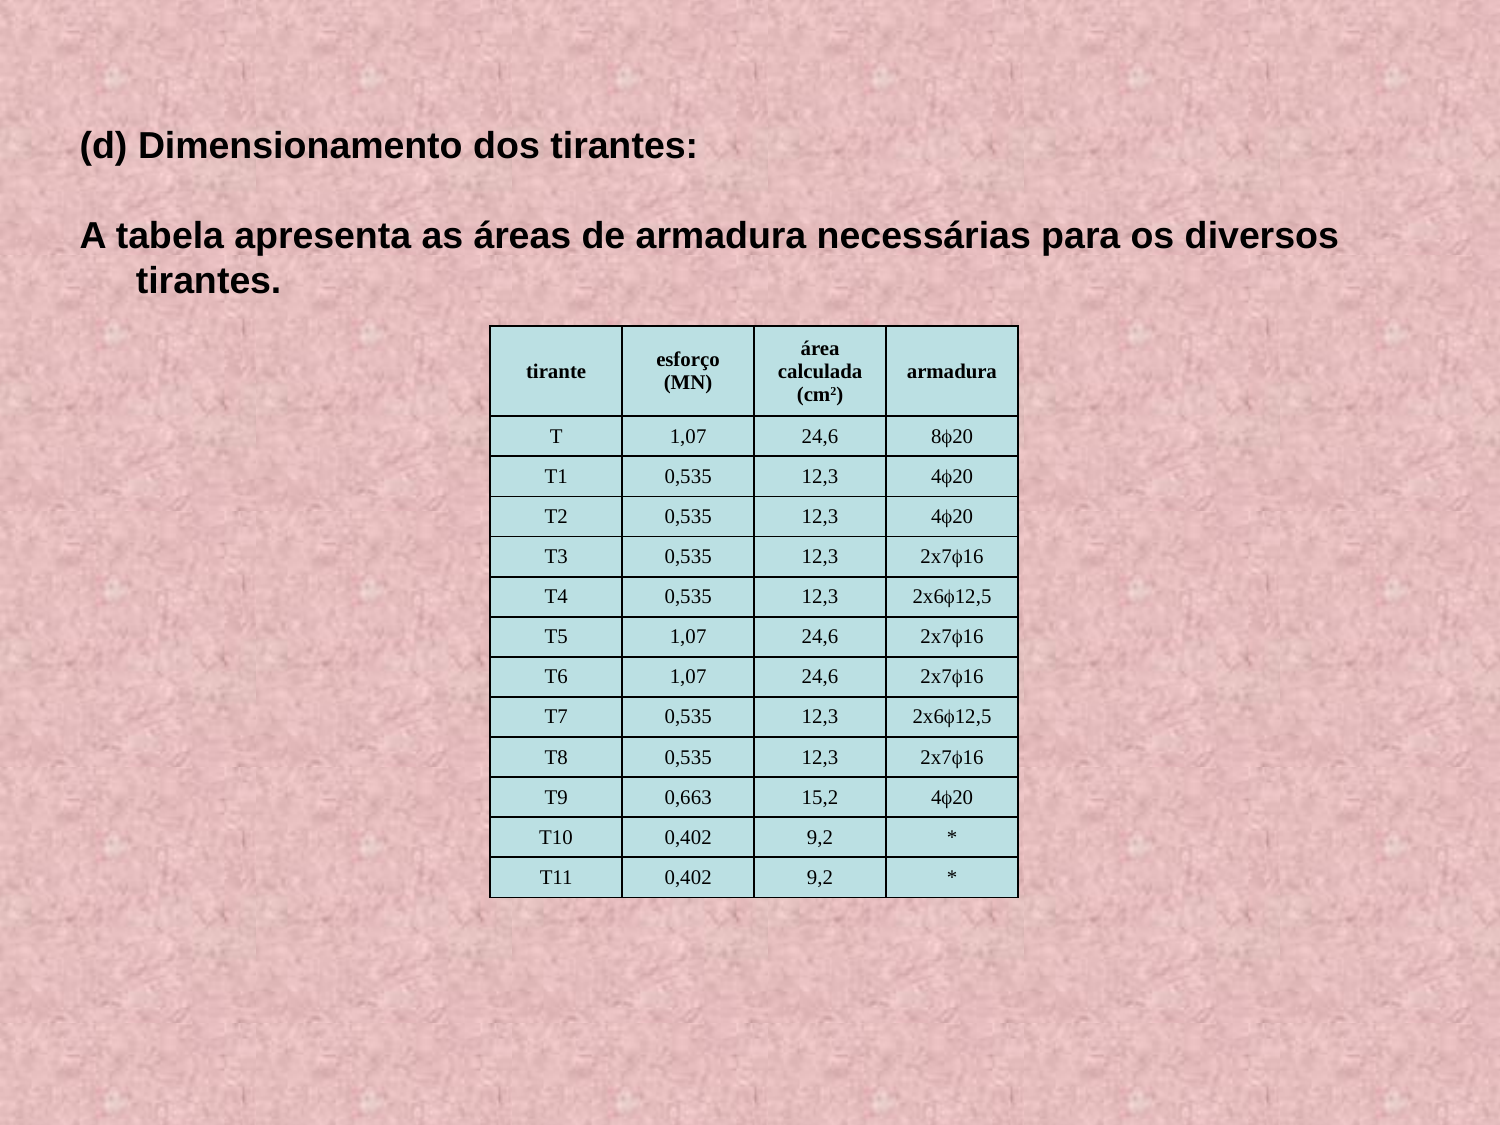

(d) Dimensionamento dos tirantes:

A tabela apresenta as áreas de armadura necessárias para os diversos tirantes.

| tirante | esforço (MN) | área calculada (cm2) | armadura |
| --- | --- | --- | --- |
| T | 1,07 | 24,6 | 8φ20 |
| T1 | 0,535 | 12,3 | 4φ20 |
| T2 | 0,535 | 12,3 | 4φ20 |
| T3 | 0,535 | 12,3 | 2x7φ16 |
| T4 | 0,535 | 12,3 | 2x6φ12,5 |
| T5 | 1,07 | 24,6 | 2x7φ16 |
| T6 | 1,07 | 24,6 | 2x7φ16 |
| T7 | 0,535 | 12,3 | 2x6φ12,5 |
| T8 | 0,535 | 12,3 | 2x7φ16 |
| T9 | 0,663 | 15,2 | 4φ20 |
| T10 | 0,402 | 9,2 | \* |
| T11 | 0,402 | 9,2 | \* |